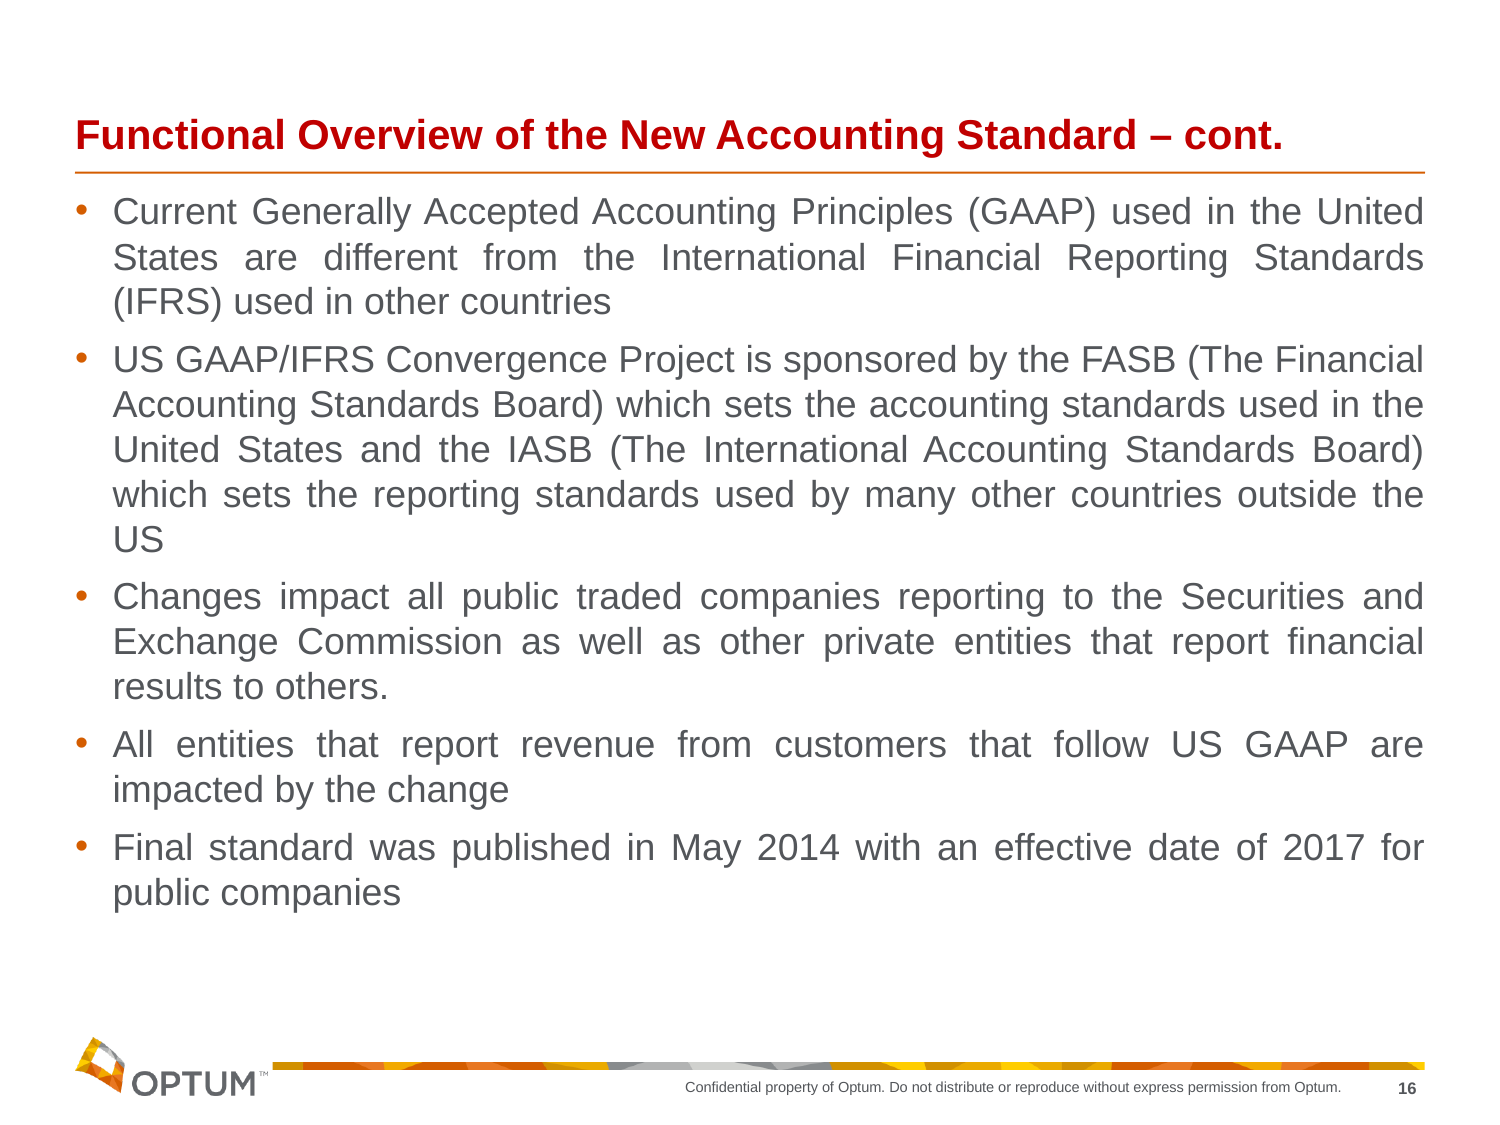

# Functional Overview of the New Accounting Standard – cont.
Current Generally Accepted Accounting Principles (GAAP) used in the United States are different from the International Financial Reporting Standards (IFRS) used in other countries
US GAAP/IFRS Convergence Project is sponsored by the FASB (The Financial Accounting Standards Board) which sets the accounting standards used in the United States and the IASB (The International Accounting Standards Board) which sets the reporting standards used by many other countries outside the US
Changes impact all public traded companies reporting to the Securities and Exchange Commission as well as other private entities that report financial results to others.
All entities that report revenue from customers that follow US GAAP are impacted by the change
Final standard was published in May 2014 with an effective date of 2017 for public companies